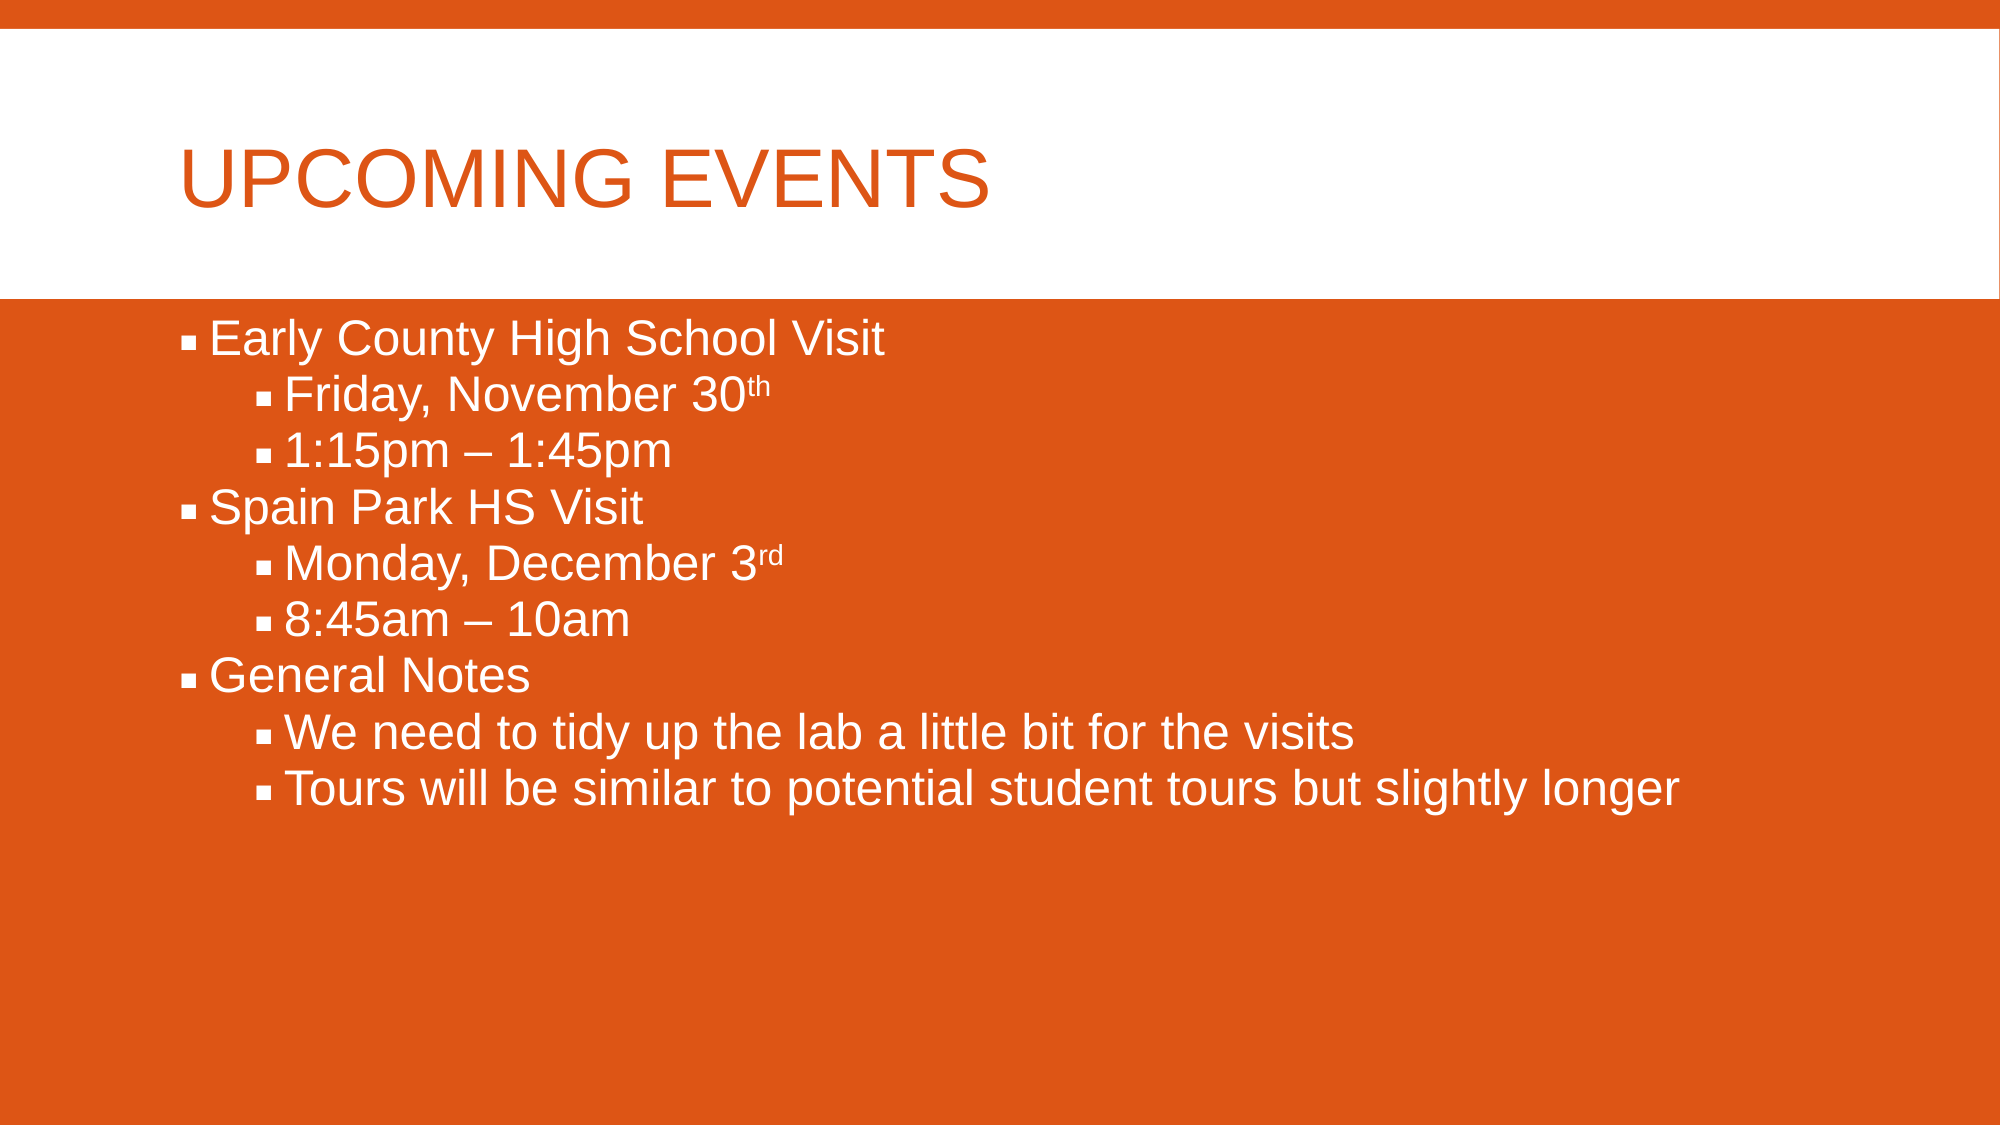

# UPCOMING EVENTS
Early County High School Visit
Friday, November 30th
1:15pm – 1:45pm
Spain Park HS Visit
Monday, December 3rd
8:45am – 10am
General Notes
We need to tidy up the lab a little bit for the visits
Tours will be similar to potential student tours but slightly longer